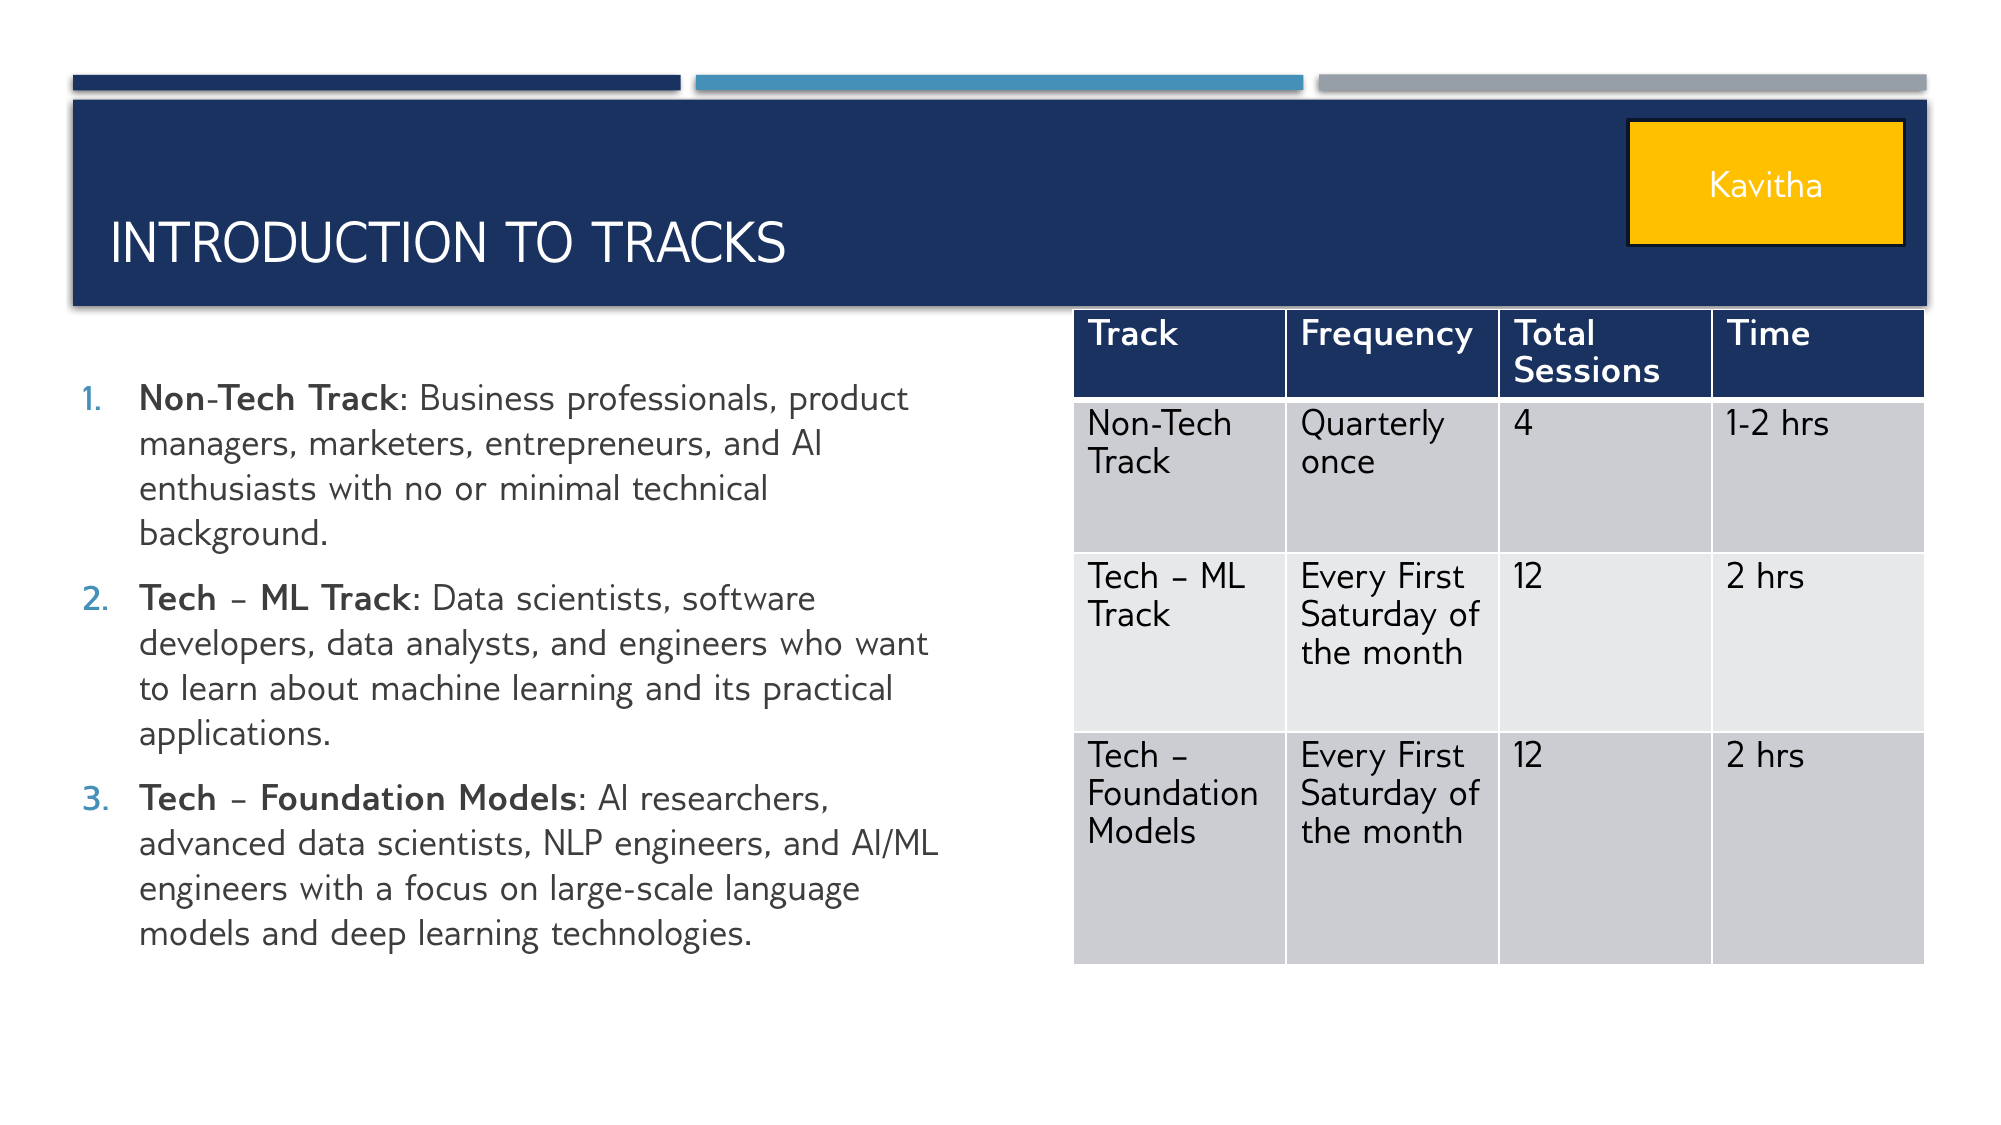

# Introduction to Tracks
Kavitha
| Track | Frequency | Total Sessions | Time |
| --- | --- | --- | --- |
| Non-Tech Track | Quarterly once | 4 | 1-2 hrs |
| Tech – ML Track | Every First Saturday of the month | 12 | 2 hrs |
| Tech – Foundation Models | Every First Saturday of the month | 12 | 2 hrs |
Non-Tech Track: Business professionals, product managers, marketers, entrepreneurs, and AI enthusiasts with no or minimal technical background.
Tech – ML Track: Data scientists, software developers, data analysts, and engineers who want to learn about machine learning and its practical applications.
Tech – Foundation Models: AI researchers, advanced data scientists, NLP engineers, and AI/ML engineers with a focus on large-scale language models and deep learning technologies.